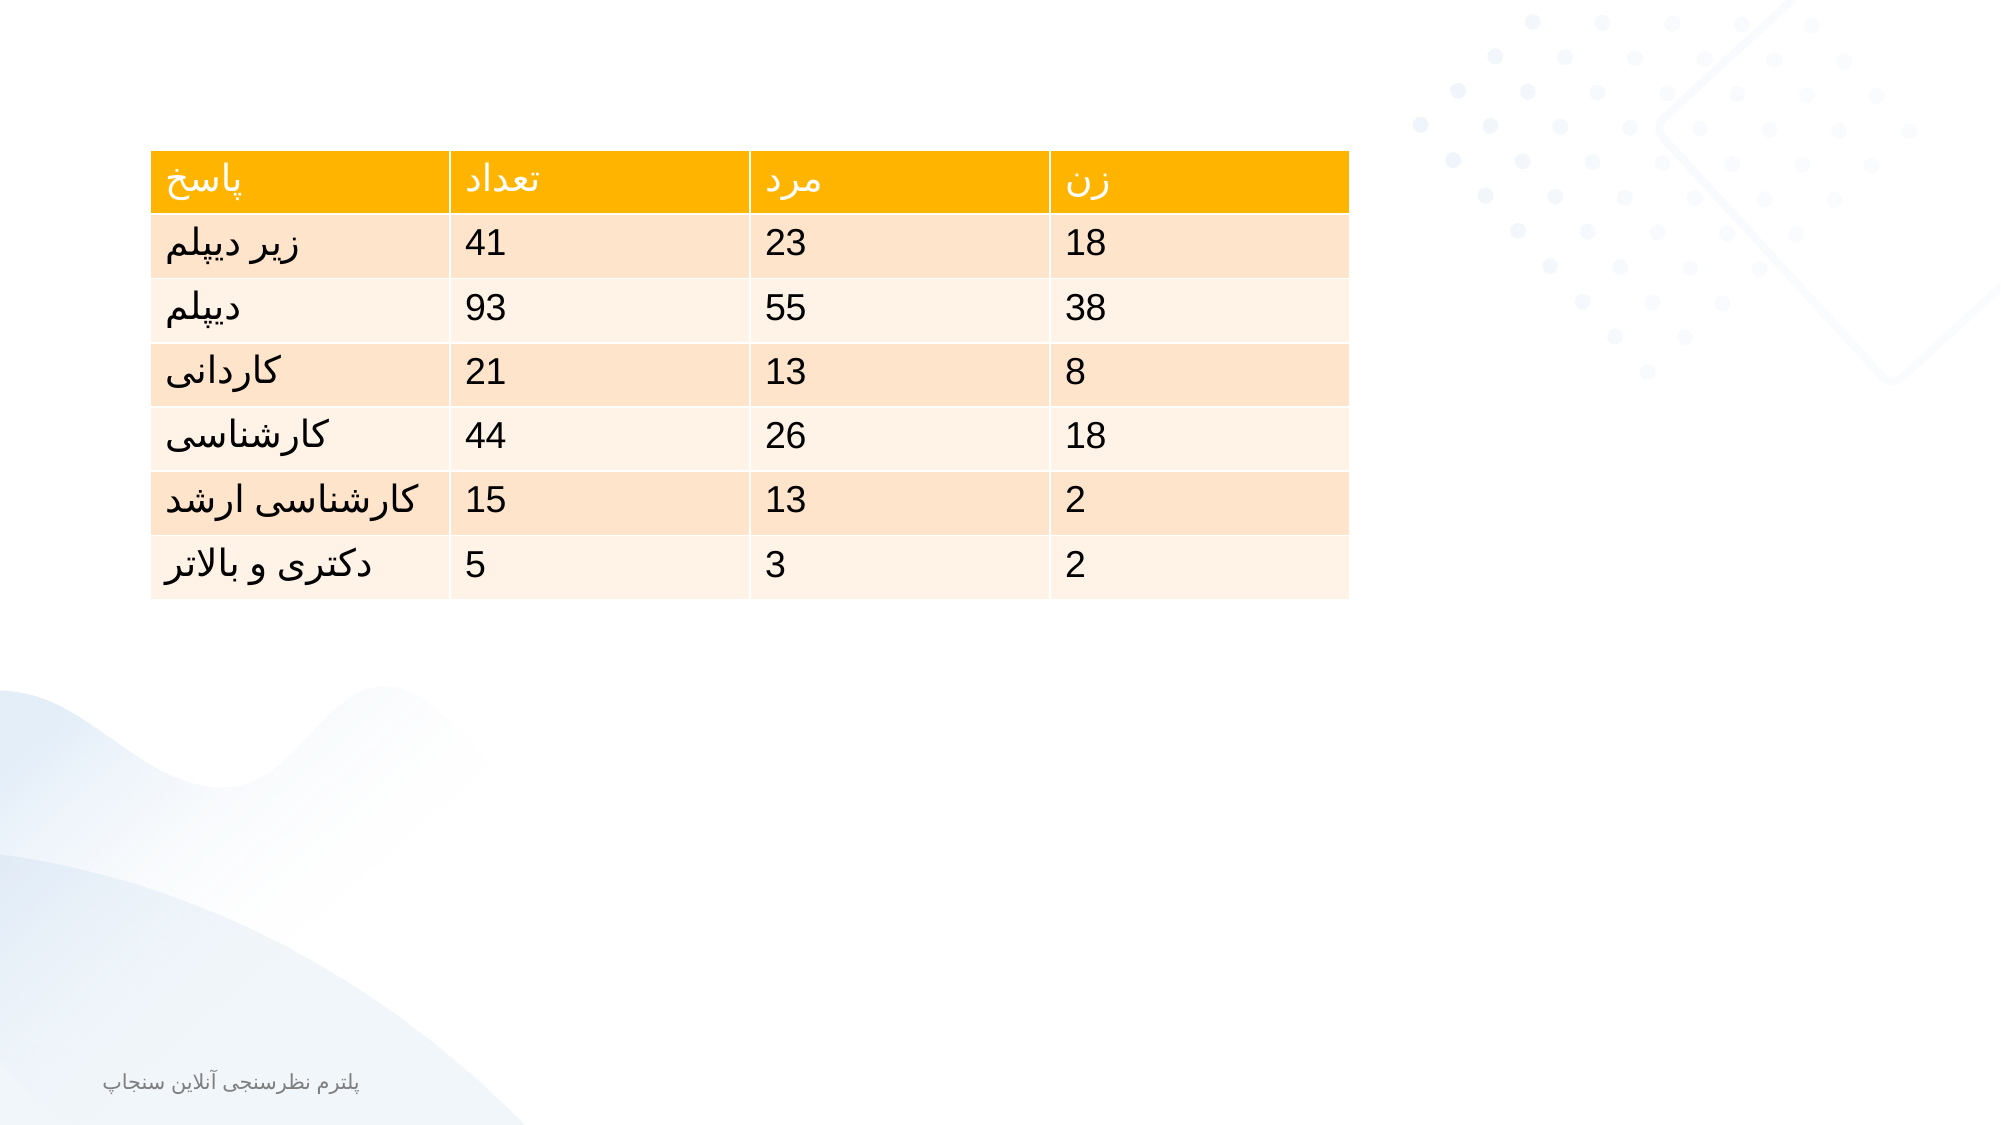

| پاسخ | تعداد | مرد | زن |
| --- | --- | --- | --- |
| زیر دیپلم | 41 | 23 | 18 |
| دیپلم | 93 | 55 | 38 |
| کاردانی | 21 | 13 | 8 |
| کارشناسی | 44 | 26 | 18 |
| کارشناسی ارشد | 15 | 13 | 2 |
| دکتری و بالاتر | 5 | 3 | 2 |